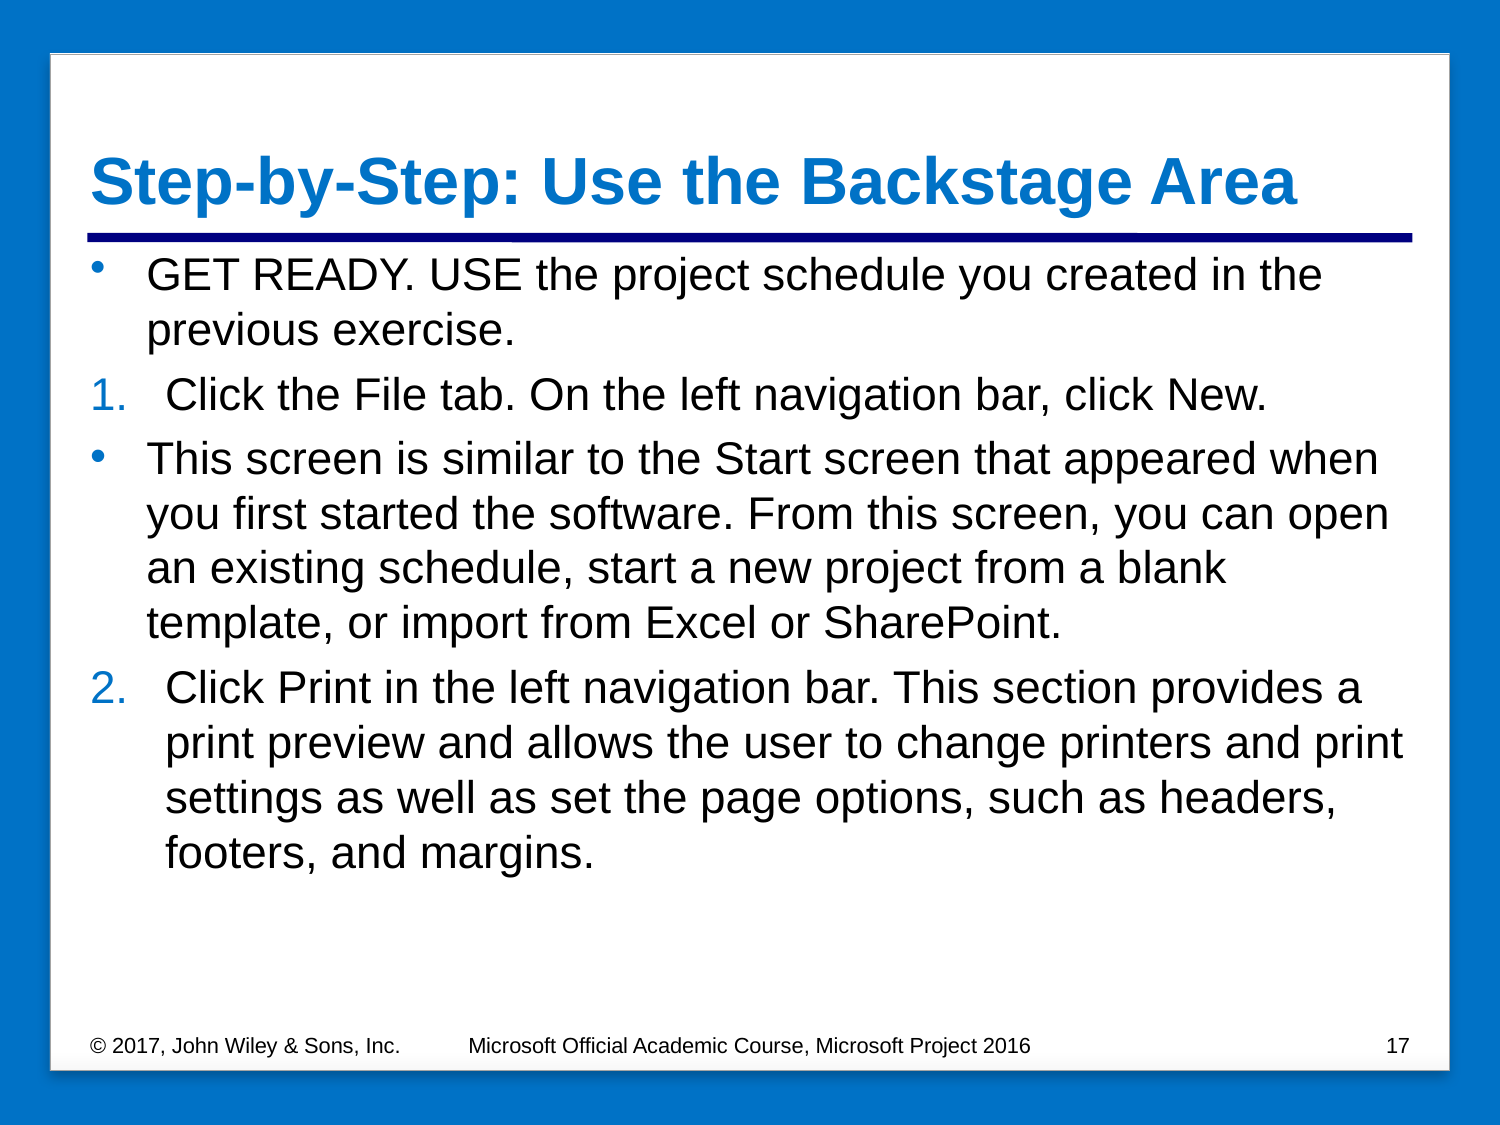

# Step-by-Step: Use the Backstage Area
GET READY. USE the project schedule you created in the previous exercise.
Click the File tab. On the left navigation bar, click New.
This screen is similar to the Start screen that appeared when you first started the software. From this screen, you can open an existing schedule, start a new project from a blank template, or import from Excel or SharePoint.
Click Print in the left navigation bar. This section provides a print preview and allows the user to change printers and print settings as well as set the page options, such as headers, footers, and margins.
© 2017, John Wiley & Sons, Inc.
Microsoft Official Academic Course, Microsoft Project 2016
17